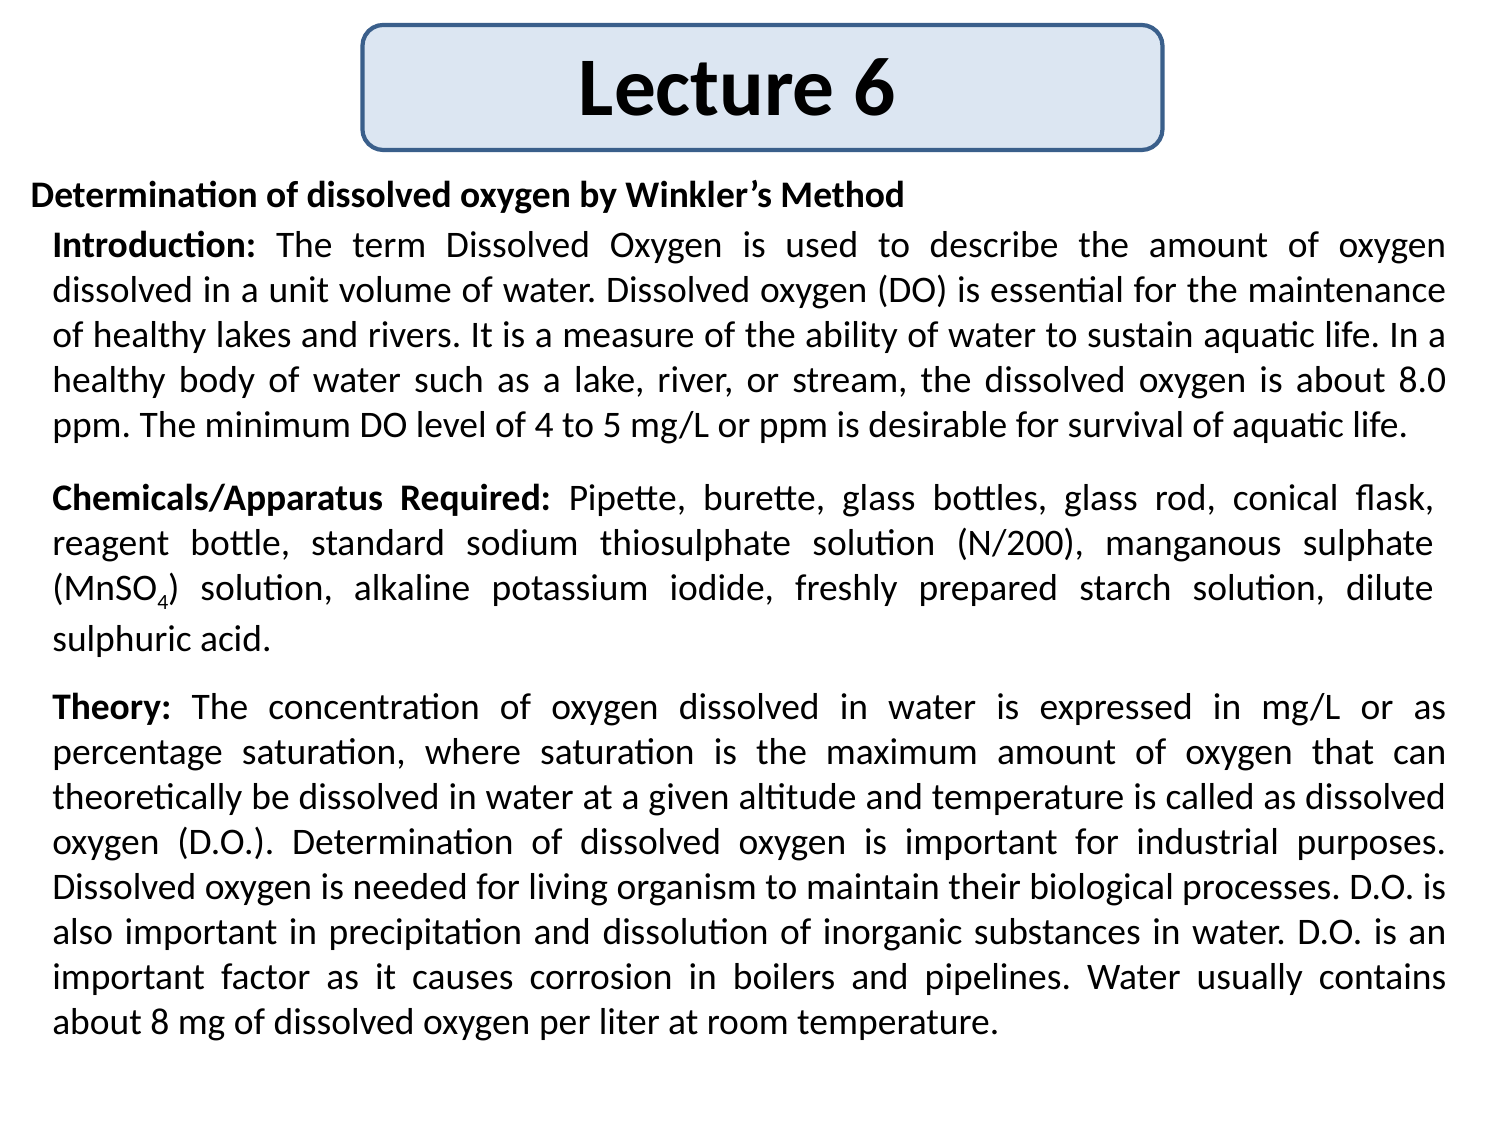

Lecture 6
Determination of dissolved oxygen by Winkler’s Method
Introduction: The term Dissolved Oxygen is used to describe the amount of oxygen dissolved in a unit volume of water. Dissolved oxygen (DO) is essential for the maintenance of healthy lakes and rivers. It is a measure of the ability of water to sustain aquatic life. In a healthy body of water such as a lake, river, or stream, the dissolved oxygen is about 8.0 ppm. The minimum DO level of 4 to 5 mg/L or ppm is desirable for survival of aquatic life.
Chemicals/Apparatus Required: Pipette, burette, glass bottles, glass rod, conical flask, reagent bottle, standard sodium thiosulphate solution (N/200), manganous sulphate (MnSO4) solution, alkaline potassium iodide, freshly prepared starch solution, dilute sulphuric acid.
Theory: The concentration of oxygen dissolved in water is expressed in mg/L or as percentage saturation, where saturation is the maximum amount of oxygen that can theoretically be dissolved in water at a given altitude and temperature is called as dissolved oxygen (D.O.). Determination of dissolved oxygen is important for industrial purposes. Dissolved oxygen is needed for living organism to maintain their biological processes. D.O. is also important in precipitation and dissolution of inorganic substances in water. D.O. is an important factor as it causes corrosion in boilers and pipelines. Water usually contains about 8 mg of dissolved oxygen per liter at room temperature.